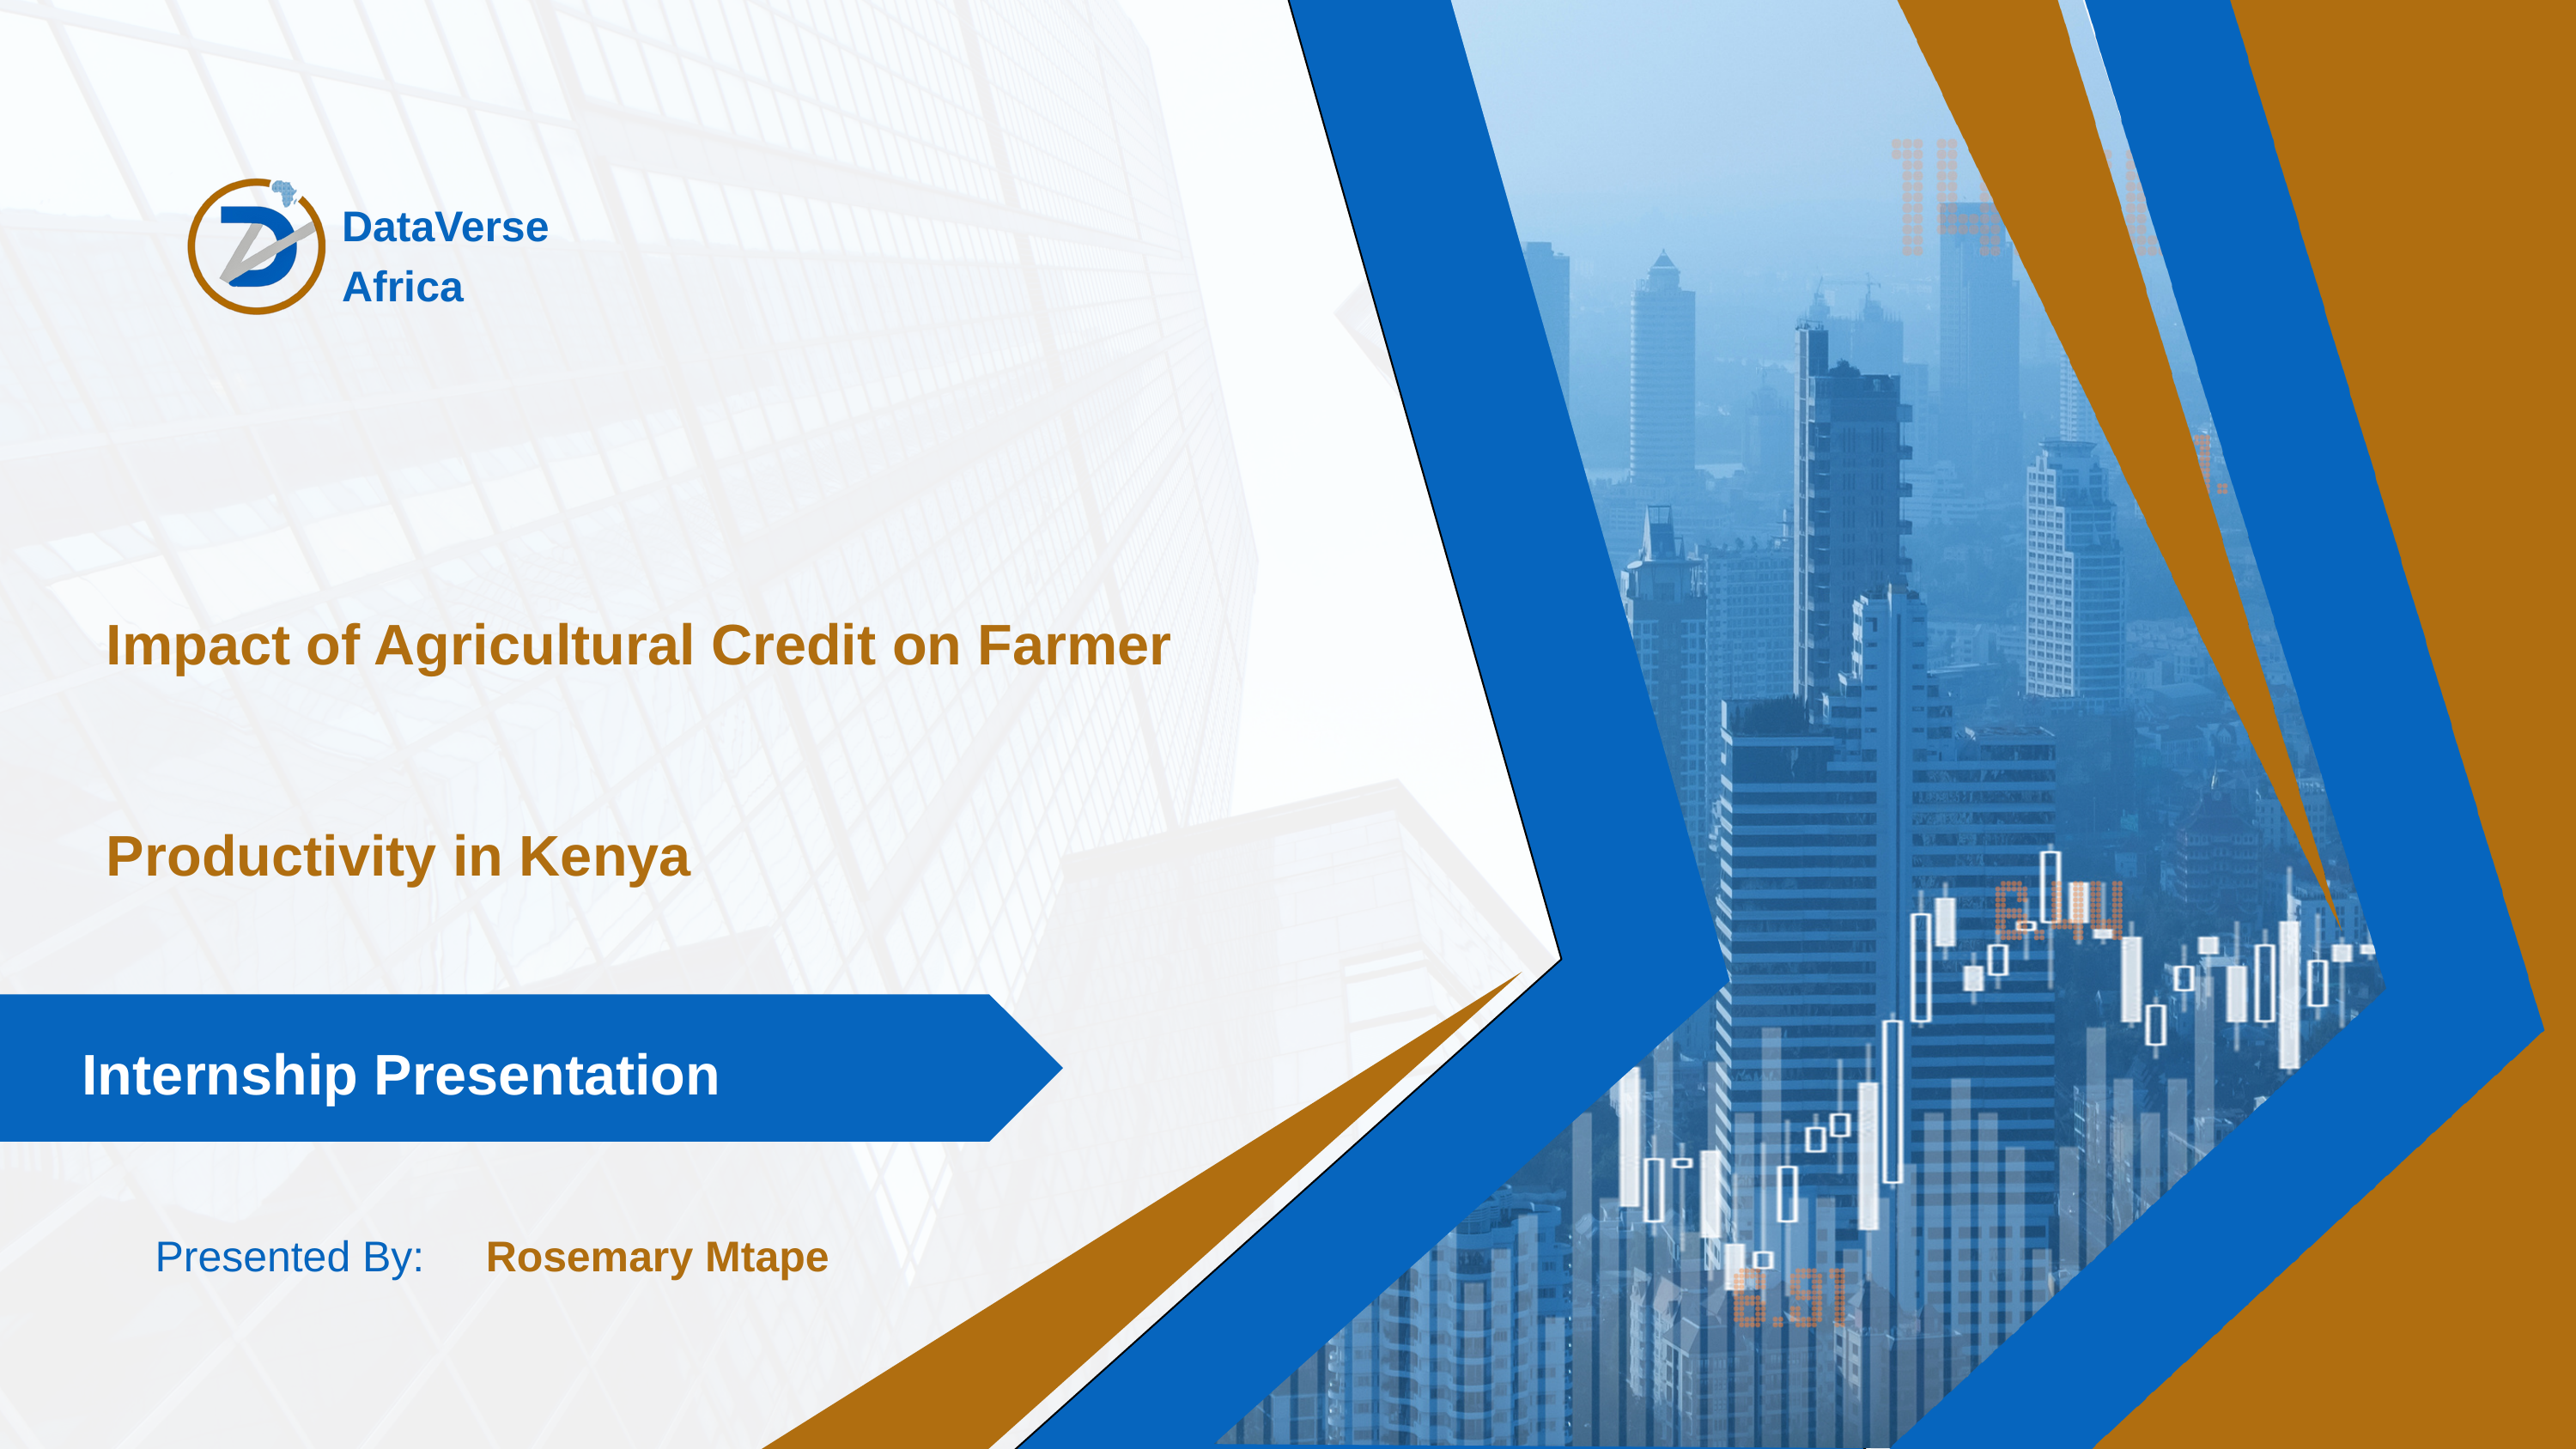

DataVerse
Africa
Impact of Agricultural Credit on Farmer Productivity in Kenya

Internship Presentation
Presented By:
Rosemary Mtape